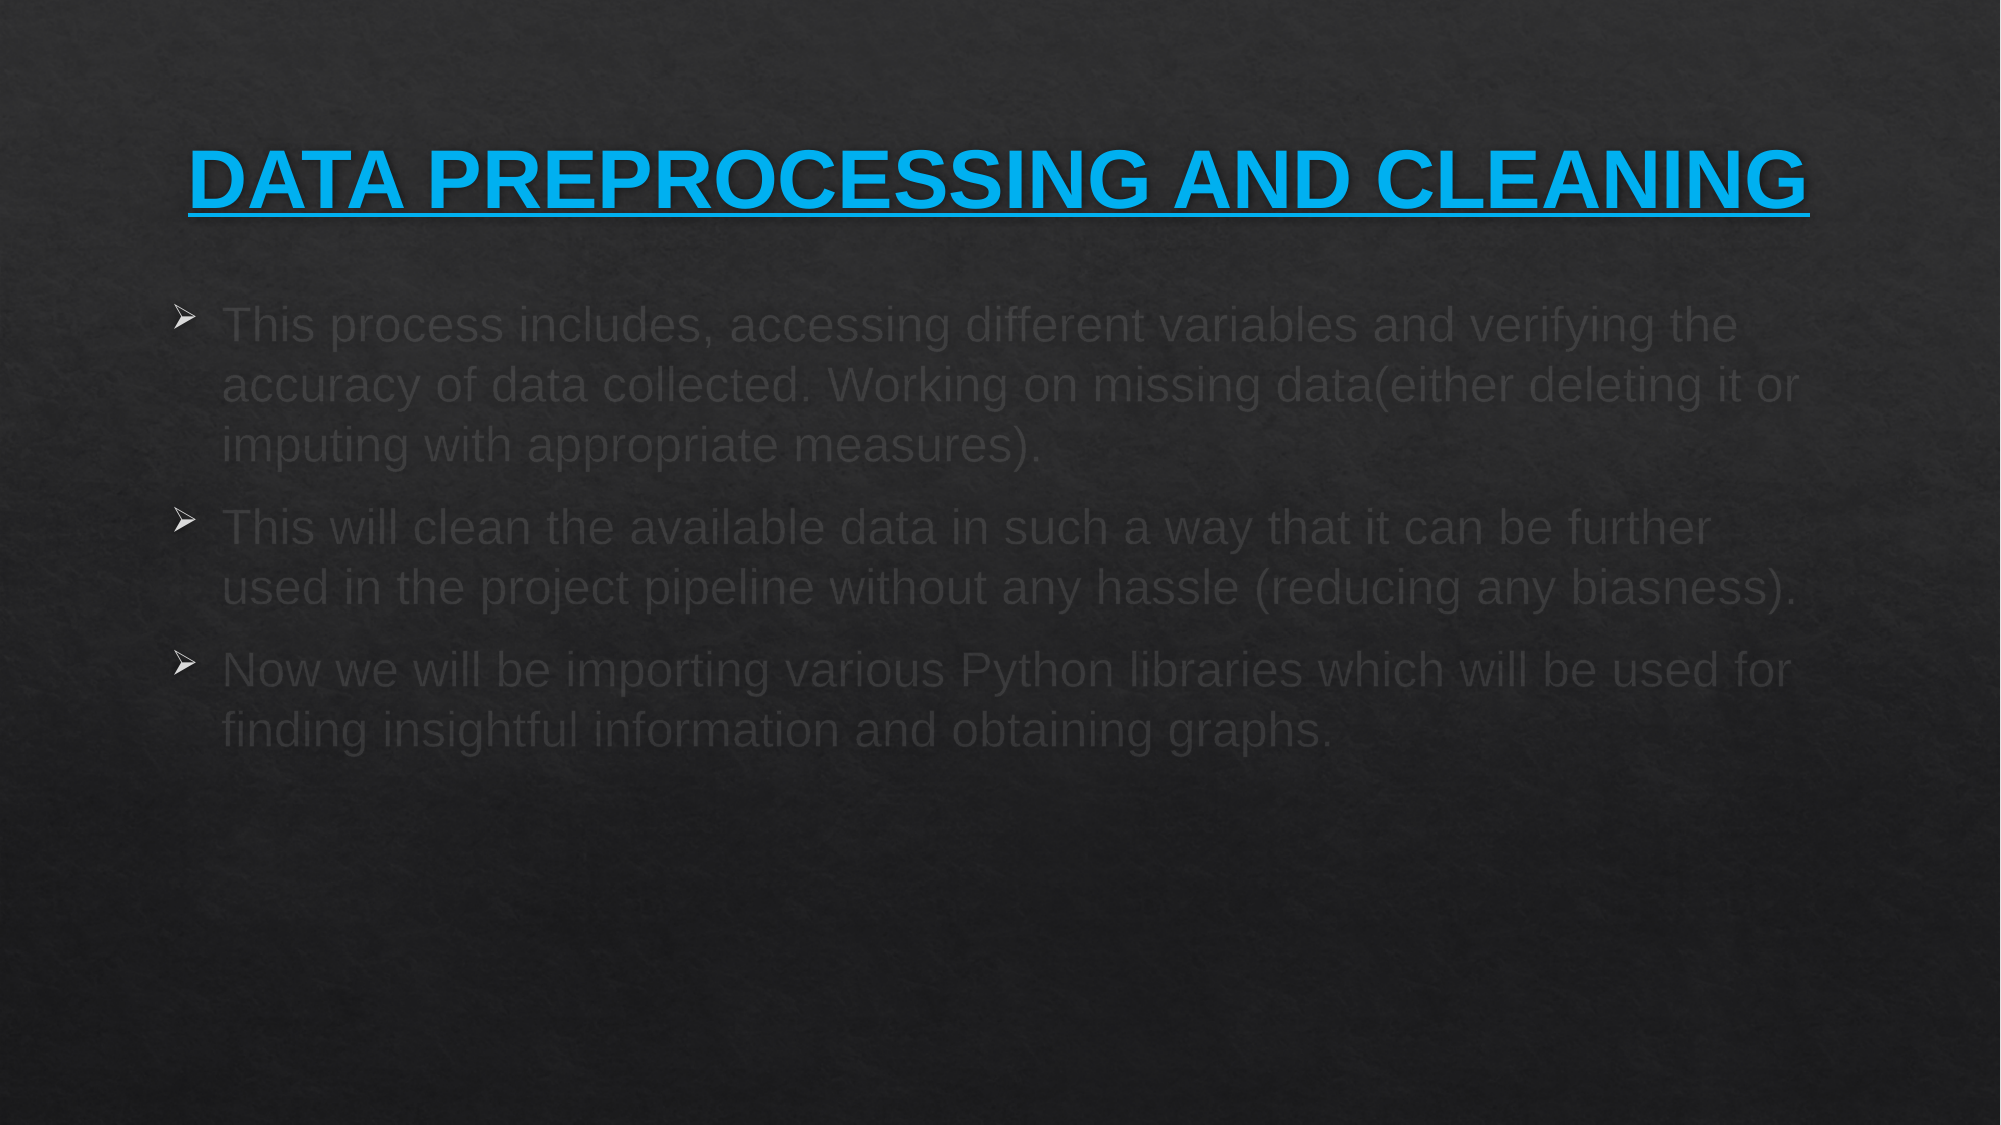

# DATA PREPROCESSING AND CLEANING
This process includes, accessing different variables and verifying the accuracy of data collected. Working on missing data(either deleting it or imputing with appropriate measures).
This will clean the available data in such a way that it can be further used in the project pipeline without any hassle (reducing any biasness).
Now we will be importing various Python libraries which will be used for finding insightful information and obtaining graphs.